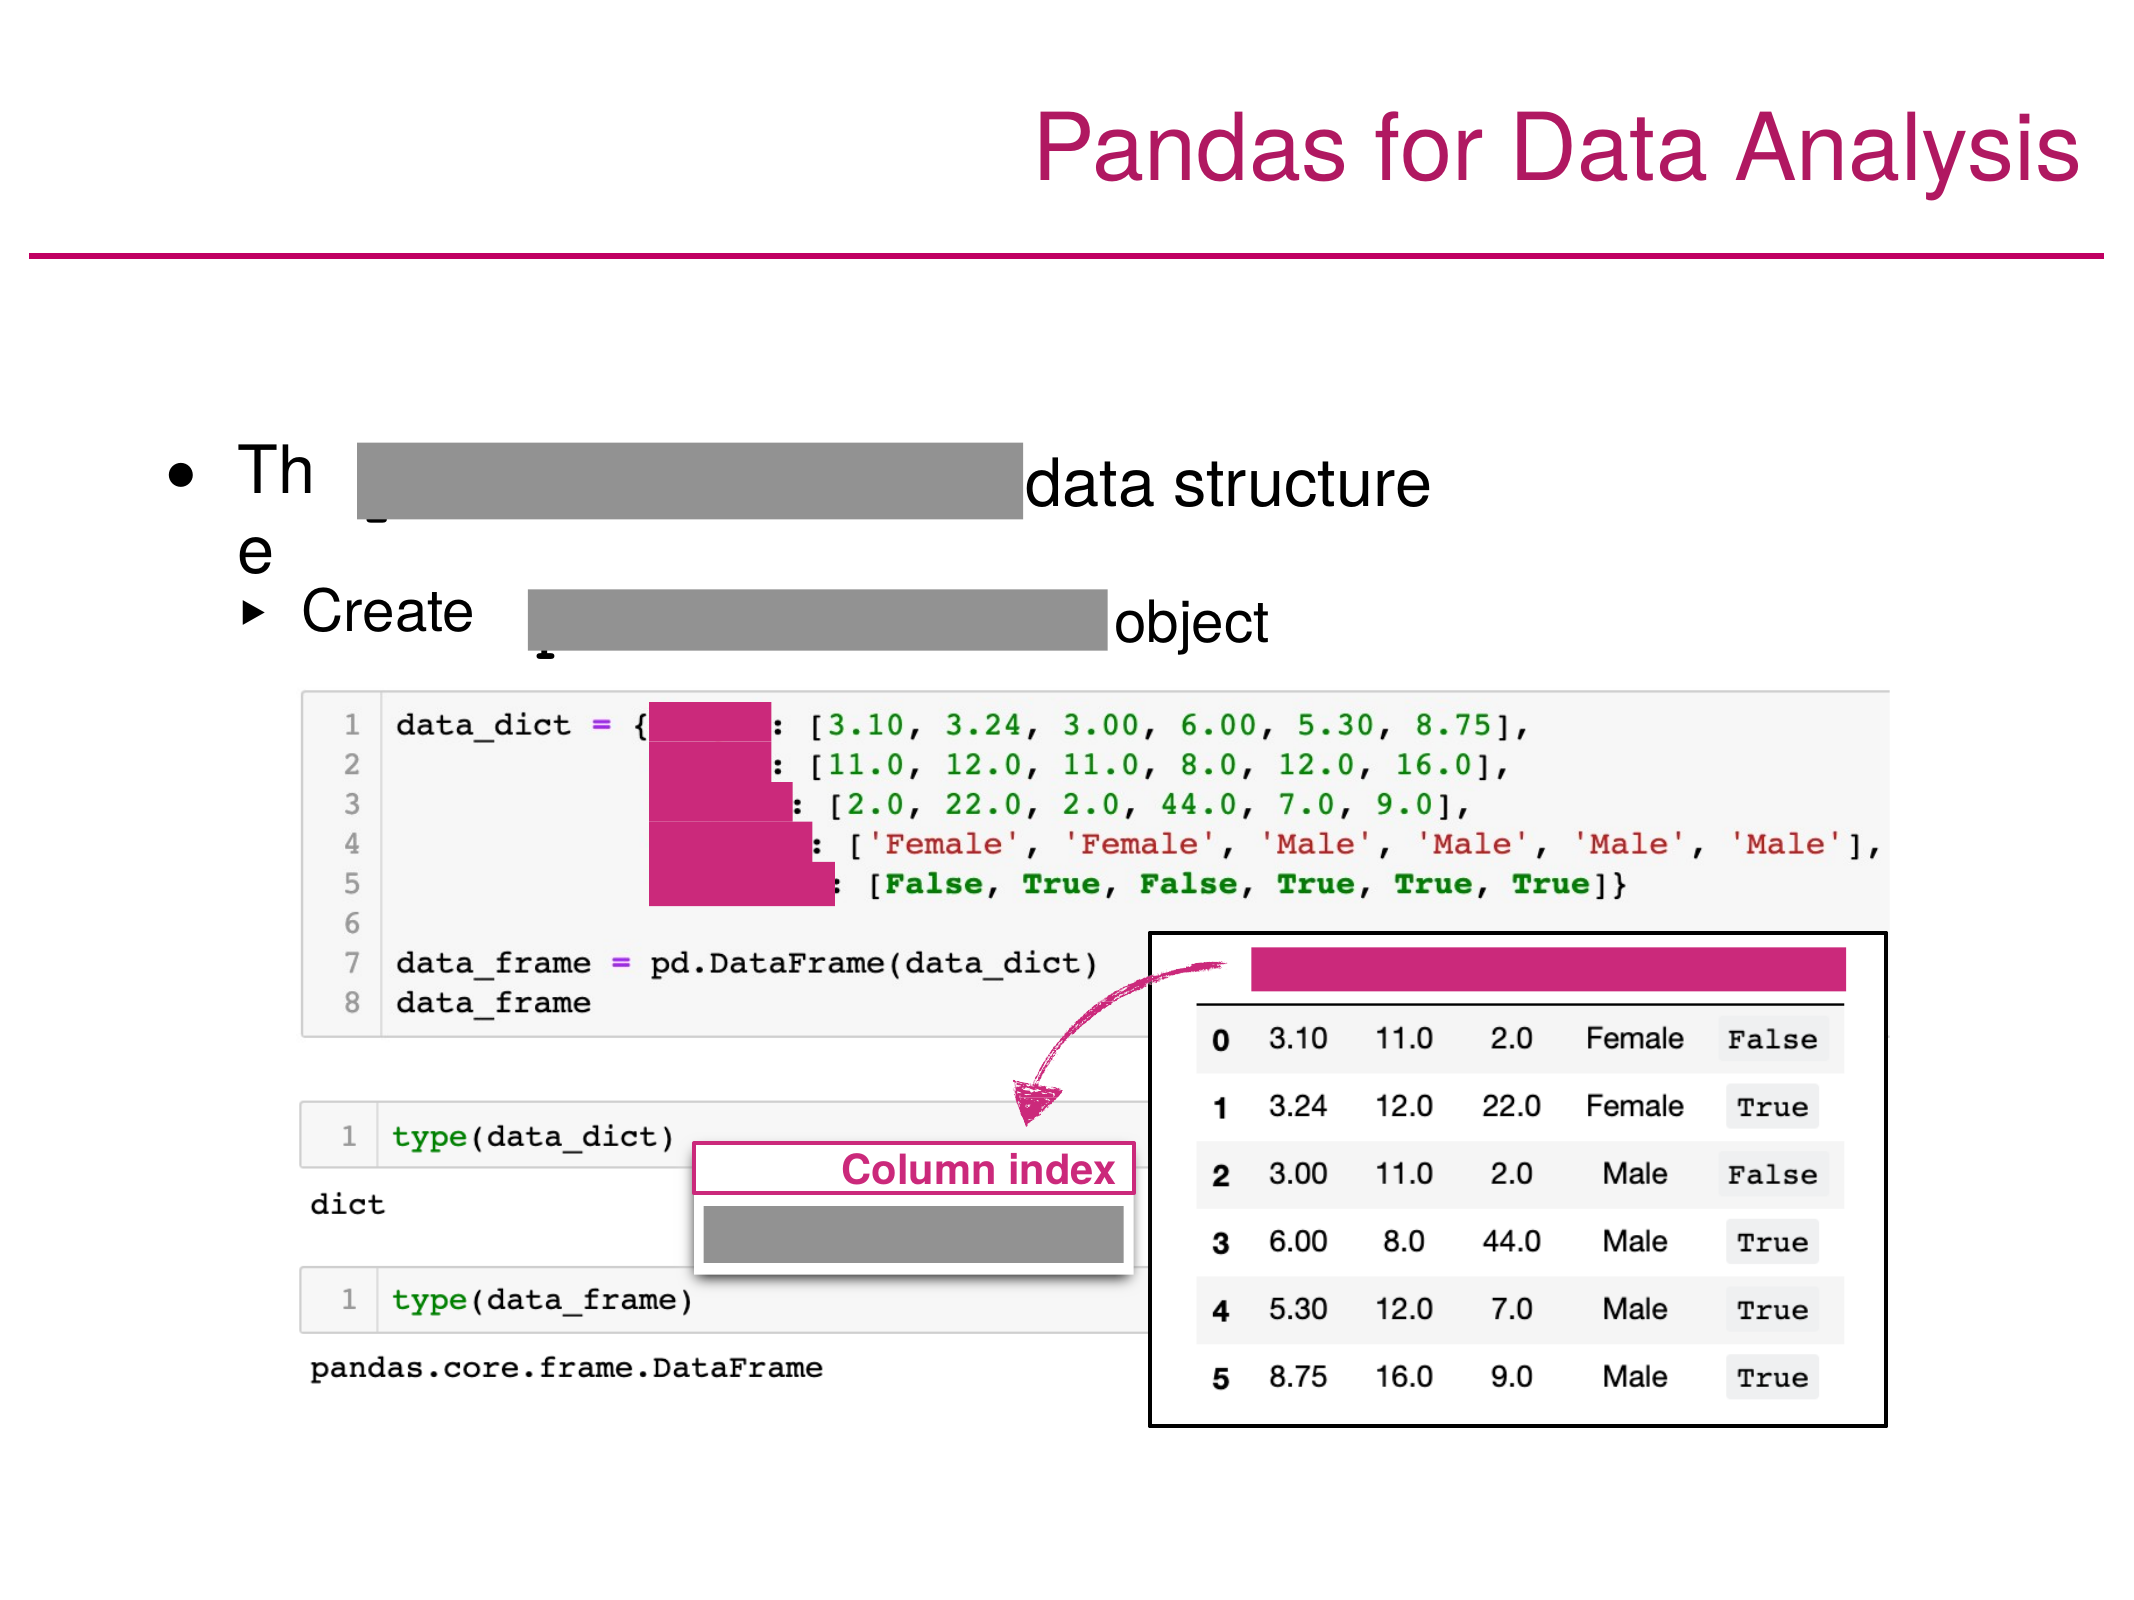

# Pandas for Data Analysis

The
data structure
pandas.DataFrame

Create a
object
pandas.DataFrame

Column index
data_frame.columns